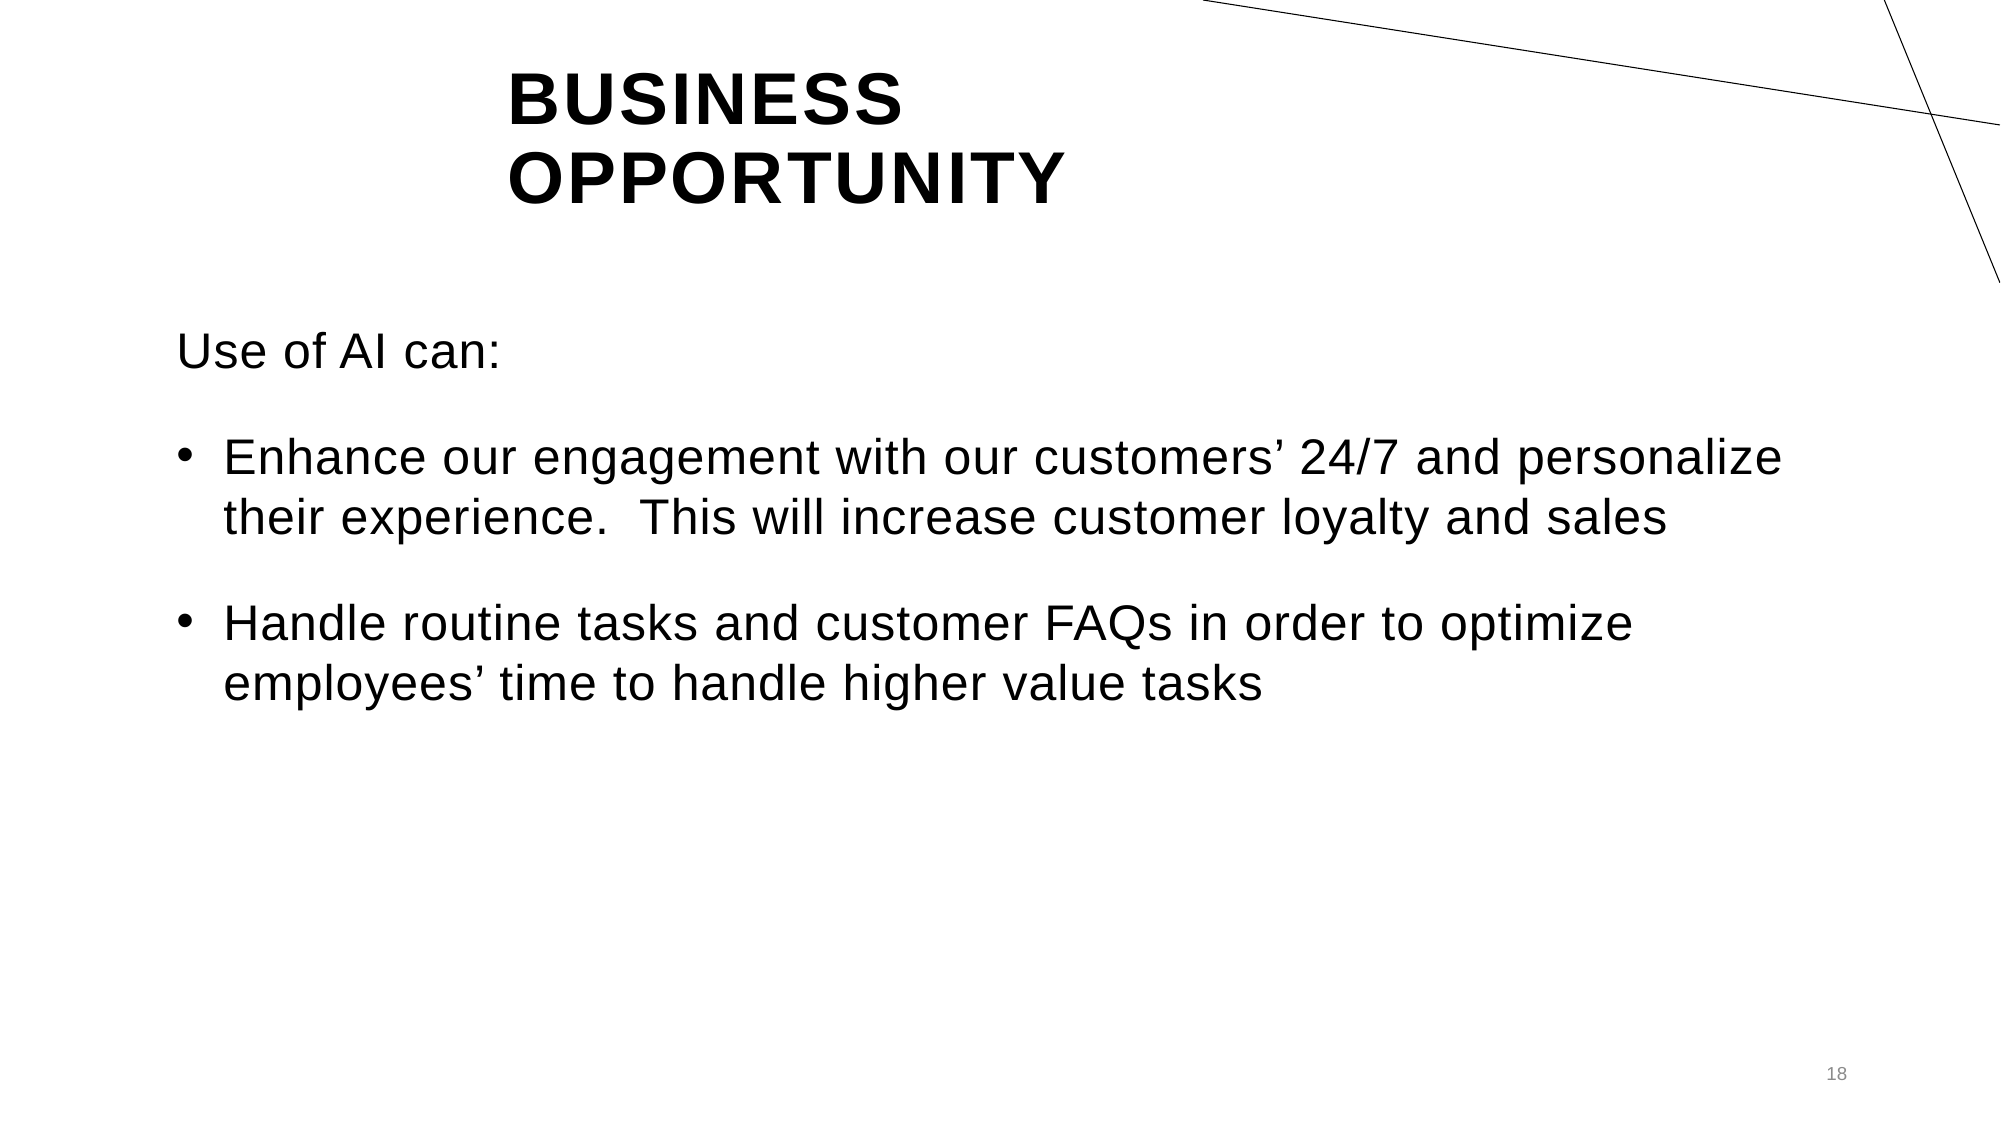

Business opportunity
Use of AI can:
Enhance our engagement with our customers’ 24/7 and personalize their experience.  This will increase customer loyalty and sales
Handle routine tasks and customer FAQs in order to optimize employees’ time to handle higher value tasks
18